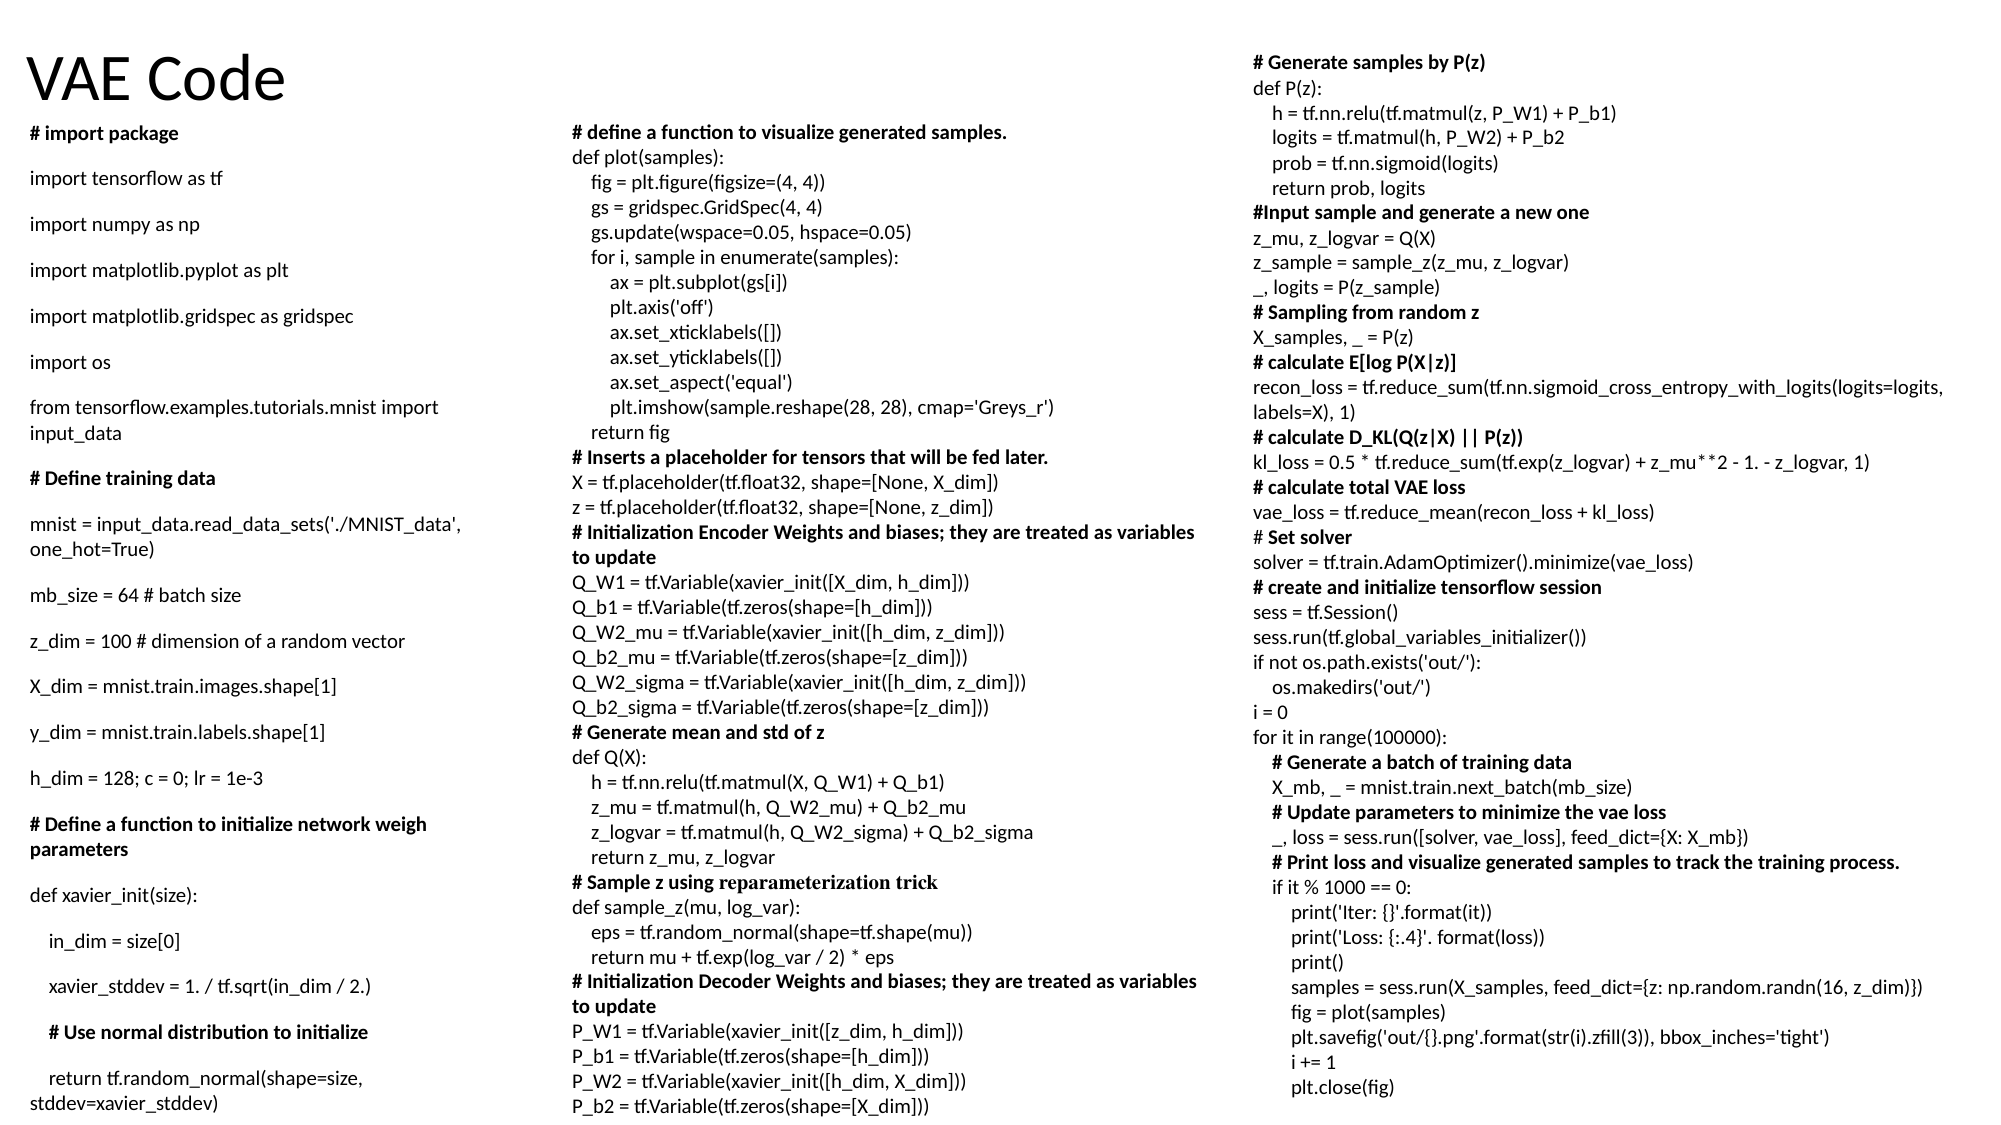

# VAE Code
# Generate samples by P(z)
def P(z):
    h = tf.nn.relu(tf.matmul(z, P_W1) + P_b1)
    logits = tf.matmul(h, P_W2) + P_b2
    prob = tf.nn.sigmoid(logits)
    return prob, logits
#Input sample and generate a new one
z_mu, z_logvar = Q(X)
z_sample = sample_z(z_mu, z_logvar)
_, logits = P(z_sample)
# Sampling from random z
X_samples, _ = P(z)
# calculate E[log P(X|z)]
recon_loss = tf.reduce_sum(tf.nn.sigmoid_cross_entropy_with_logits(logits=logits, labels=X), 1)
# calculate D_KL(Q(z|X) || P(z))
kl_loss = 0.5 * tf.reduce_sum(tf.exp(z_logvar) + z_mu**2 - 1. - z_logvar, 1)
# calculate total VAE loss
vae_loss = tf.reduce_mean(recon_loss + kl_loss)
# Set solver
solver = tf.train.AdamOptimizer().minimize(vae_loss)
# create and initialize tensorflow session
sess = tf.Session()
sess.run(tf.global_variables_initializer())
if not os.path.exists('out/'):
    os.makedirs('out/')
i = 0
for it in range(100000):
    # Generate a batch of training data
    X_mb, _ = mnist.train.next_batch(mb_size)
    # Update parameters to minimize the vae loss
    _, loss = sess.run([solver, vae_loss], feed_dict={X: X_mb})
    # Print loss and visualize generated samples to track the training process.
    if it % 1000 == 0:
        print('Iter: {}'.format(it))
        print('Loss: {:.4}'. format(loss))
        print()
        samples = sess.run(X_samples, feed_dict={z: np.random.randn(16, z_dim)})
        fig = plot(samples)
        plt.savefig('out/{}.png'.format(str(i).zfill(3)), bbox_inches='tight')
        i += 1
        plt.close(fig)
# define a function to visualize generated samples.
def plot(samples):
    fig = plt.figure(figsize=(4, 4))
    gs = gridspec.GridSpec(4, 4)
    gs.update(wspace=0.05, hspace=0.05)
    for i, sample in enumerate(samples):
        ax = plt.subplot(gs[i])
        plt.axis('off')
        ax.set_xticklabels([])
        ax.set_yticklabels([])
        ax.set_aspect('equal')
        plt.imshow(sample.reshape(28, 28), cmap='Greys_r')
    return fig
# Inserts a placeholder for tensors that will be fed later.
X = tf.placeholder(tf.float32, shape=[None, X_dim])
z = tf.placeholder(tf.float32, shape=[None, z_dim])
# Initialization Encoder Weights and biases; they are treated as variables to update
Q_W1 = tf.Variable(xavier_init([X_dim, h_dim]))
Q_b1 = tf.Variable(tf.zeros(shape=[h_dim]))
Q_W2_mu = tf.Variable(xavier_init([h_dim, z_dim]))
Q_b2_mu = tf.Variable(tf.zeros(shape=[z_dim]))
Q_W2_sigma = tf.Variable(xavier_init([h_dim, z_dim]))
Q_b2_sigma = tf.Variable(tf.zeros(shape=[z_dim]))
# Generate mean and std of z
def Q(X):
    h = tf.nn.relu(tf.matmul(X, Q_W1) + Q_b1)
    z_mu = tf.matmul(h, Q_W2_mu) + Q_b2_mu
    z_logvar = tf.matmul(h, Q_W2_sigma) + Q_b2_sigma
    return z_mu, z_logvar
# Sample z using reparameterization trick
def sample_z(mu, log_var):
    eps = tf.random_normal(shape=tf.shape(mu))
    return mu + tf.exp(log_var / 2) * eps
# Initialization Decoder Weights and biases; they are treated as variables to update
P_W1 = tf.Variable(xavier_init([z_dim, h_dim]))
P_b1 = tf.Variable(tf.zeros(shape=[h_dim]))
P_W2 = tf.Variable(xavier_init([h_dim, X_dim]))
P_b2 = tf.Variable(tf.zeros(shape=[X_dim]))

# import package
import tensorflow as tf
import numpy as np
import matplotlib.pyplot as plt
import matplotlib.gridspec as gridspec
import os
from tensorflow.examples.tutorials.mnist import input_data
# Define training data
mnist = input_data.read_data_sets('./MNIST_data', one_hot=True)
mb_size = 64 # batch size
z_dim = 100 # dimension of a random vector
X_dim = mnist.train.images.shape[1]
y_dim = mnist.train.labels.shape[1]
h_dim = 128; c = 0; lr = 1e-3
# Define a function to initialize network weigh parameters
def xavier_init(size):
    in_dim = size[0]
    xavier_stddev = 1. / tf.sqrt(in_dim / 2.)
    # Use normal distribution to initialize
    return tf.random_normal(shape=size, stddev=xavier_stddev)